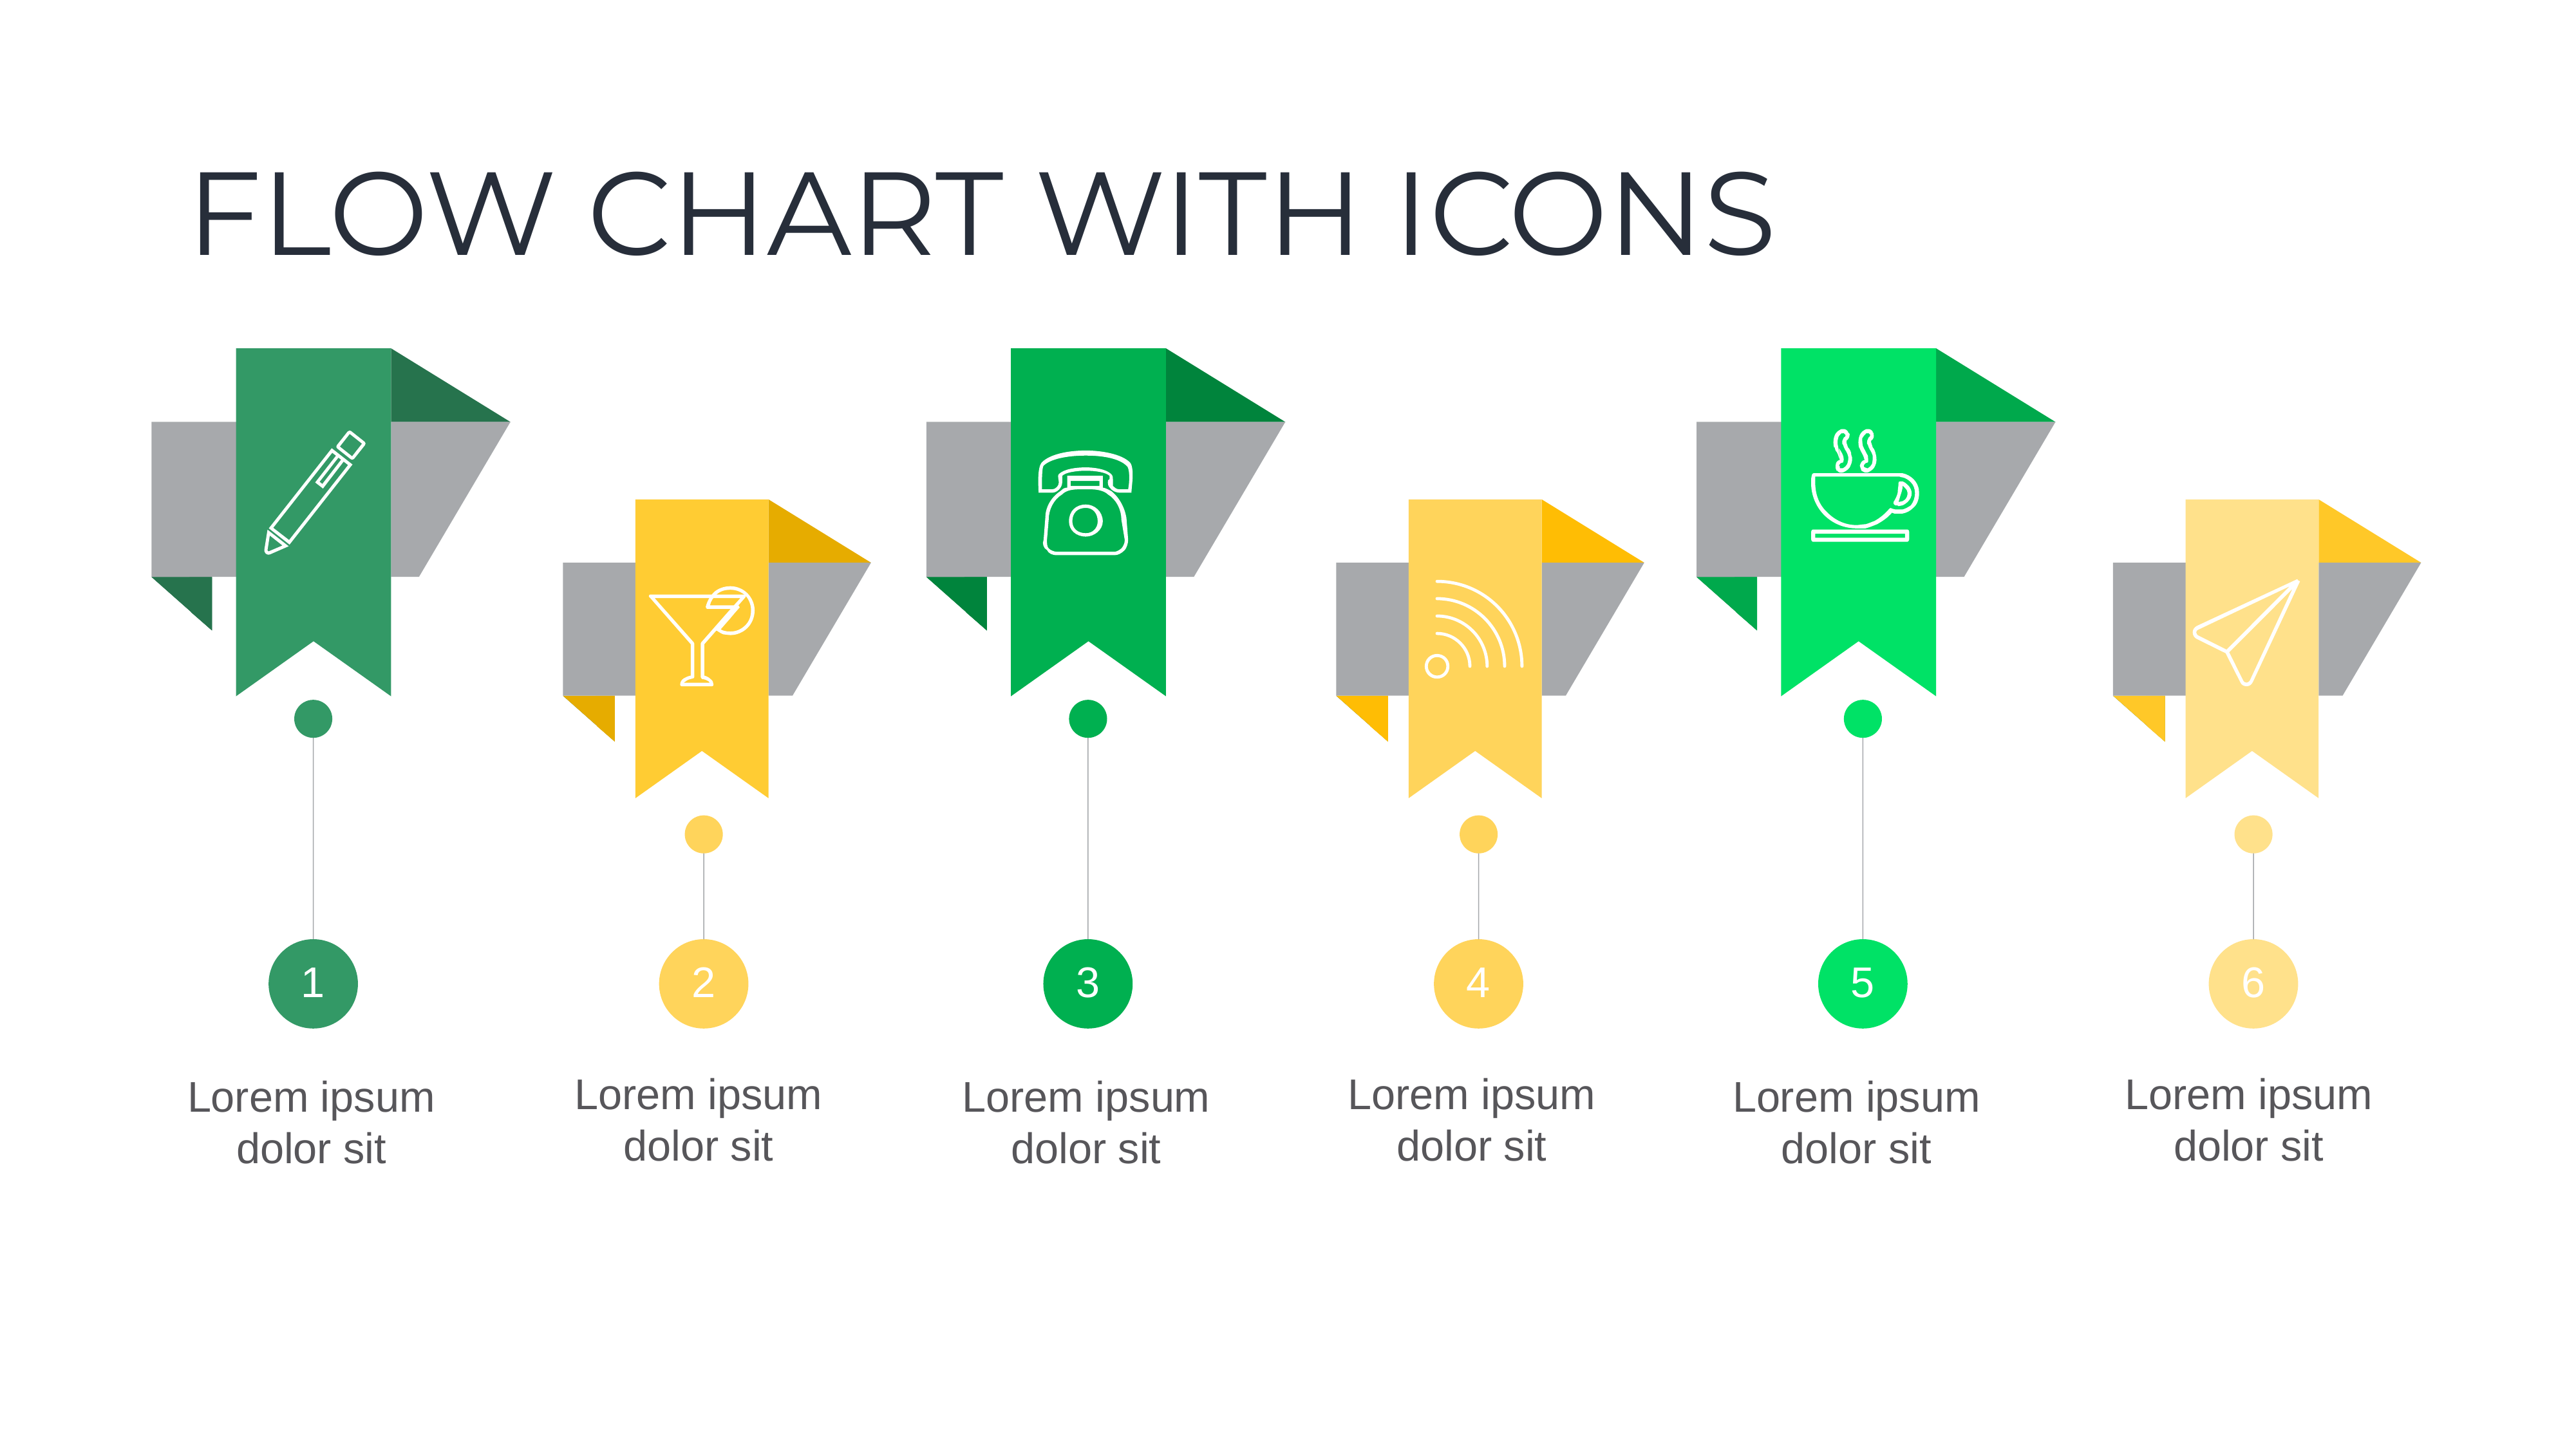

# FLOW CHART WITH ICONS

1
2
3
4
5
6
Lorem ipsum dolor sit
Lorem ipsum dolor sit
Lorem ipsum dolor sit
Lorem ipsum dolor sit
Lorem ipsum dolor sit
Lorem ipsum dolor sit